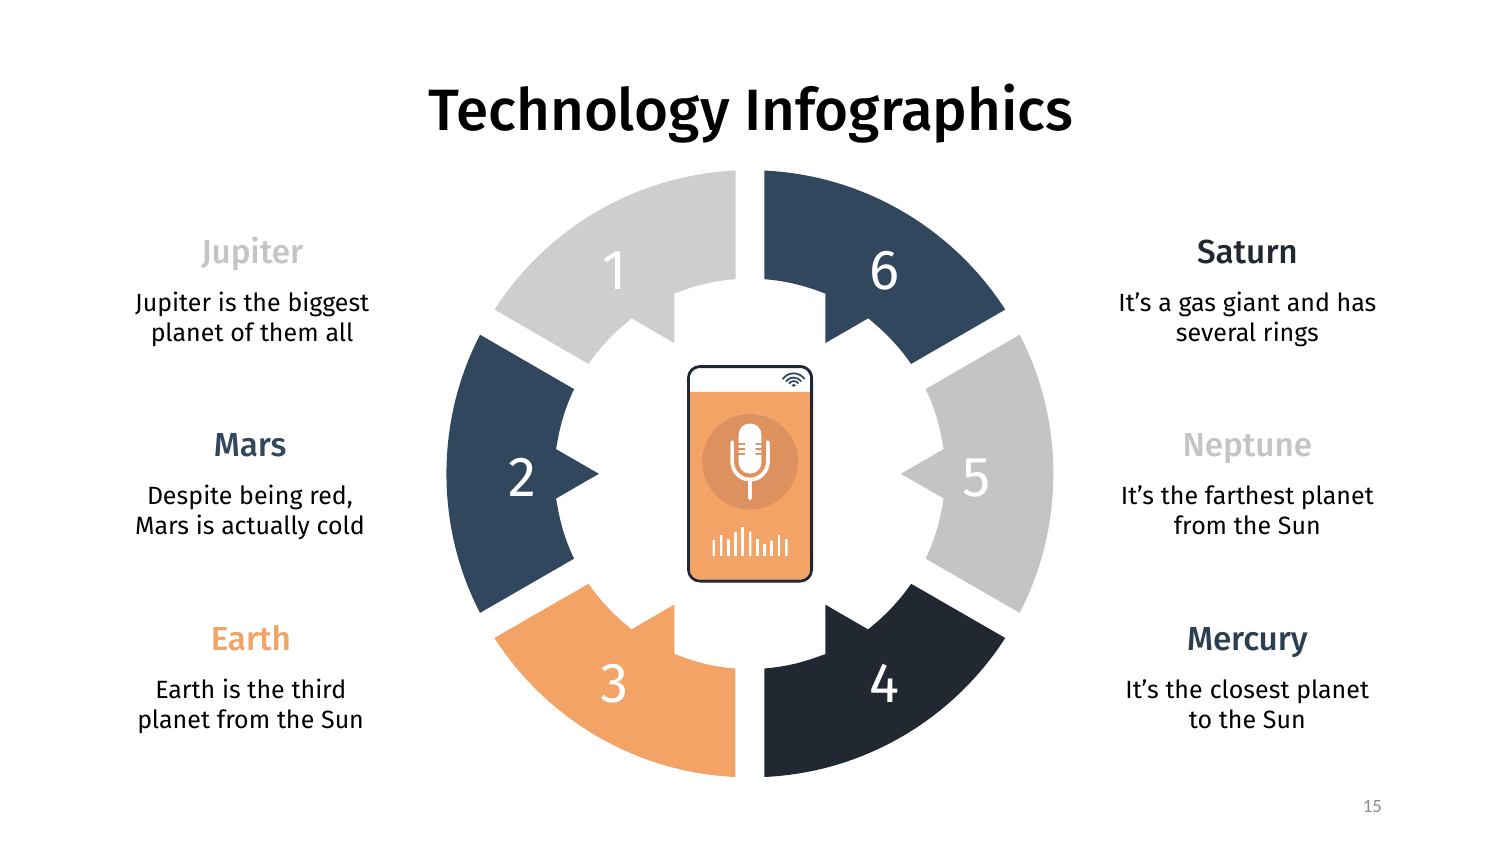

Technology Infographics
1
6
2
5

3
4
Jupiter
Saturn
Jupiter is the biggest planet of them all
It’s a gas giant and has several rings
Mars
Neptune
Despite being red, Mars is actually cold
It’s the farthest planet from the Sun
Earth
Mercury
Earth is the third planet from the Sun
It’s the closest planet to the Sun
15